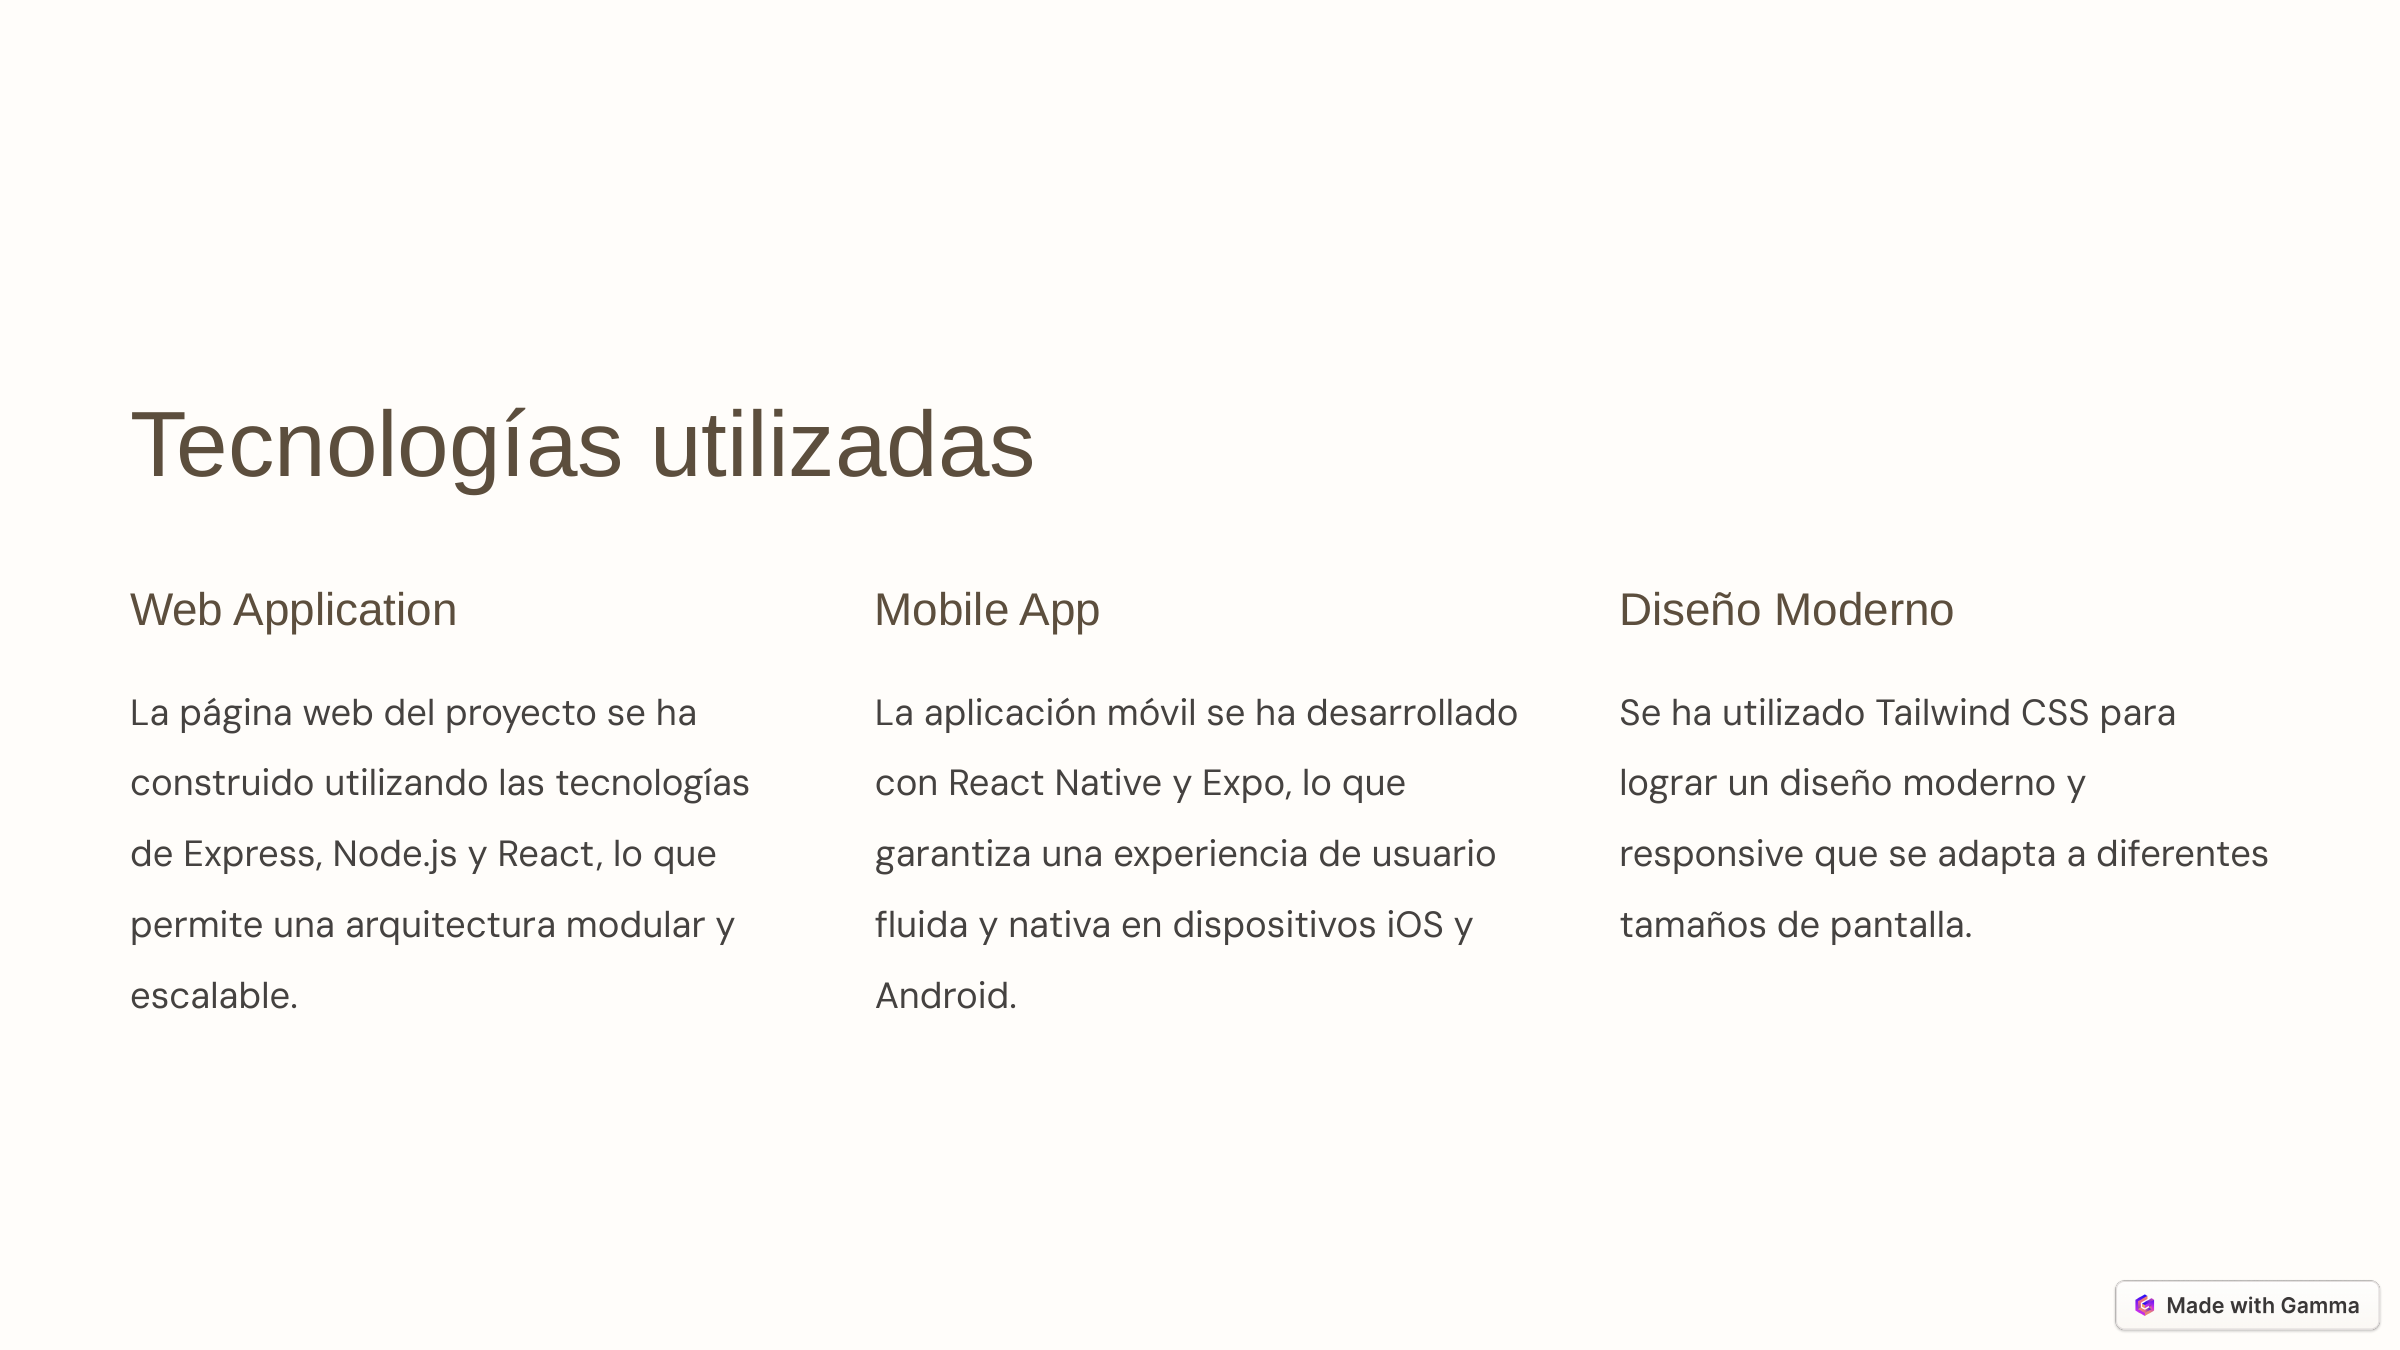

Tecnologías utilizadas
Web Application
Mobile App
Diseño Moderno
La página web del proyecto se ha construido utilizando las tecnologías de Express, Node.js y React, lo que permite una arquitectura modular y escalable.
La aplicación móvil se ha desarrollado con React Native y Expo, lo que garantiza una experiencia de usuario fluida y nativa en dispositivos iOS y Android.
Se ha utilizado Tailwind CSS para lograr un diseño moderno y responsive que se adapta a diferentes tamaños de pantalla.